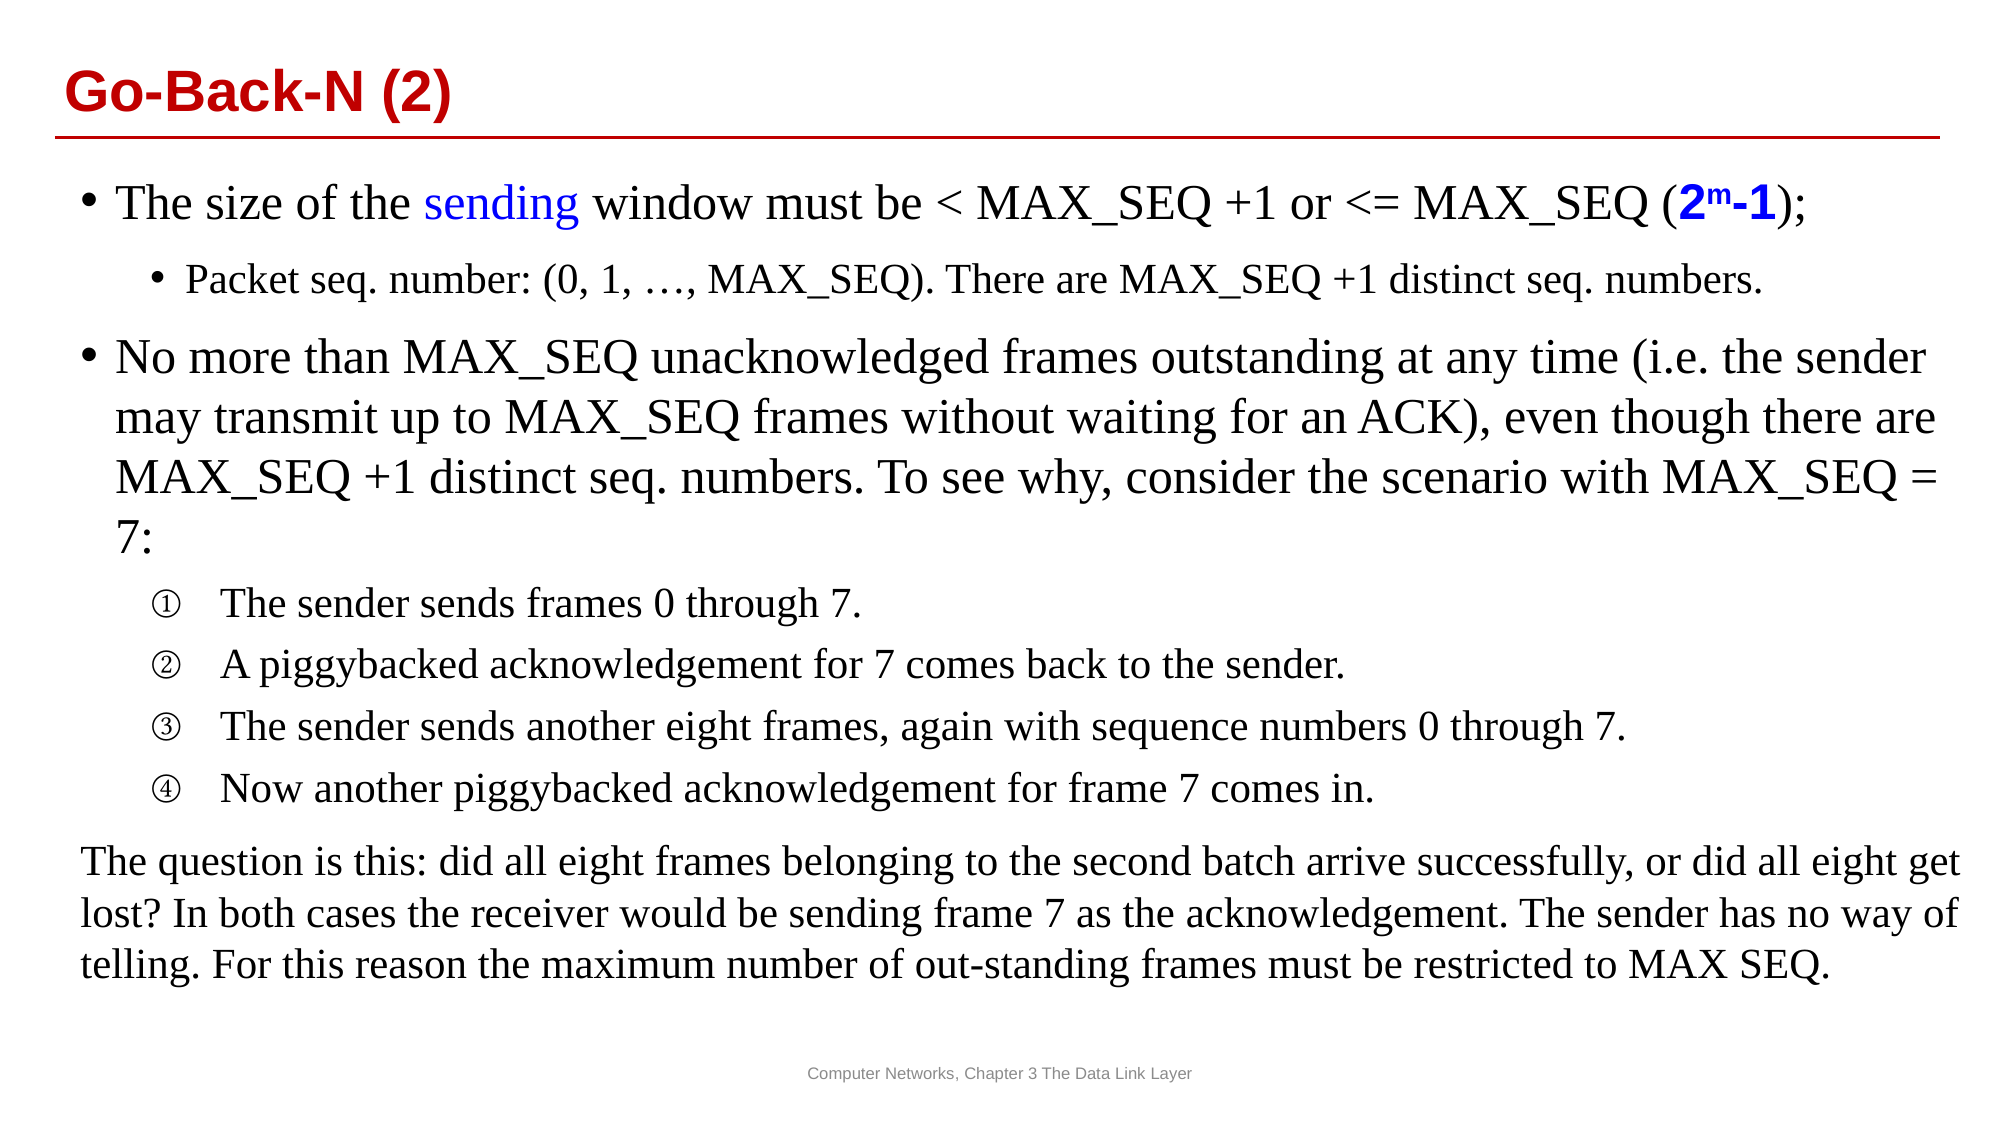

Go-Back-N (2)
The size of the sending window must be < MAX_SEQ +1 or <= MAX_SEQ (2m-1);
Packet seq. number: (0, 1, …, MAX_SEQ). There are MAX_SEQ +1 distinct seq. numbers.
No more than MAX_SEQ unacknowledged frames outstanding at any time (i.e. the sender may transmit up to MAX_SEQ frames without waiting for an ACK), even though there are MAX_SEQ +1 distinct seq. numbers. To see why, consider the scenario with MAX_SEQ = 7:
The sender sends frames 0 through 7.
A piggybacked acknowledgement for 7 comes back to the sender.
The sender sends another eight frames, again with sequence numbers 0 through 7.
Now another piggybacked acknowledgement for frame 7 comes in.
The question is this: did all eight frames belonging to the second batch arrive successfully, or did all eight get lost? In both cases the receiver would be sending frame 7 as the acknowledgement. The sender has no way of telling. For this reason the maximum number of out-standing frames must be restricted to MAX SEQ.
Computer Networks, Chapter 3 The Data Link Layer